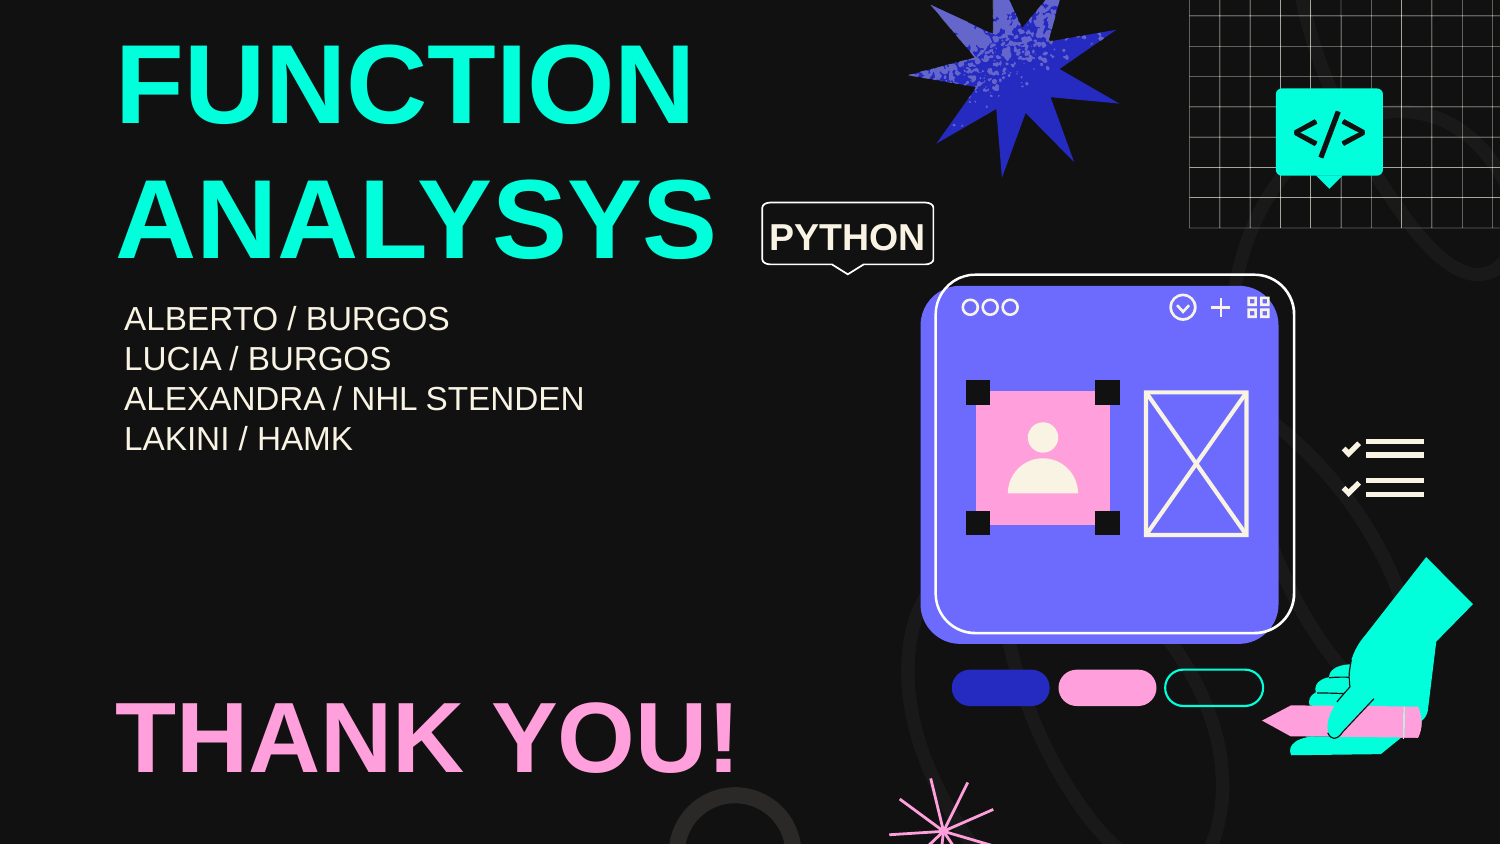

# FUNCTION ANALYSYS

PYTHON

ALBERTO / BURGOS
LUCIA / BURGOS
ALEXANDRA / NHL STENDEN
LAKINI / HAMK

THANK YOU!